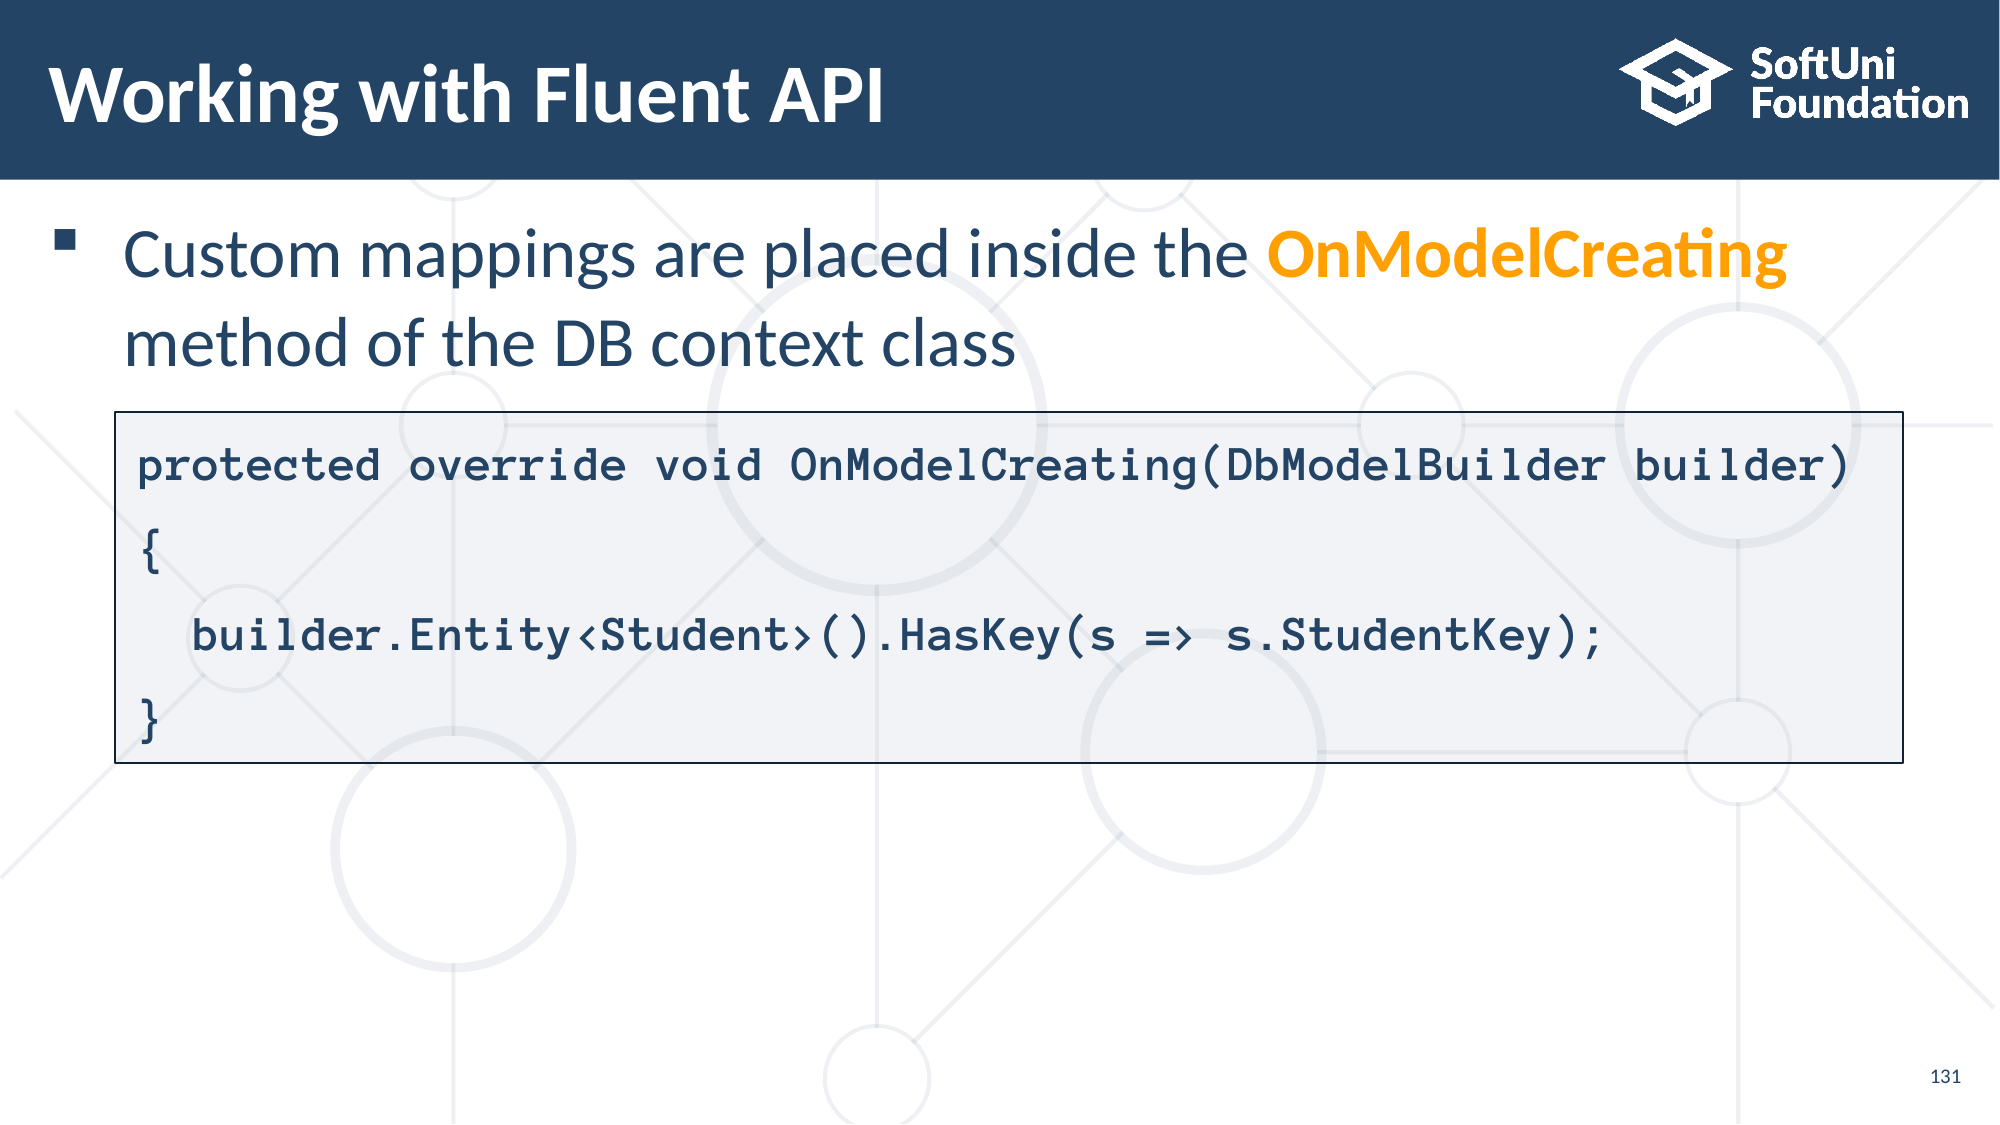

# Working with Fluent API
Custom mappings are placed inside the OnModelCreating
method of the DB context class
protected override void OnModelCreating(DbModelBuilder builder)
{
  builder.Entity<Student>().HasKey(s => s.StudentKey);
}
131